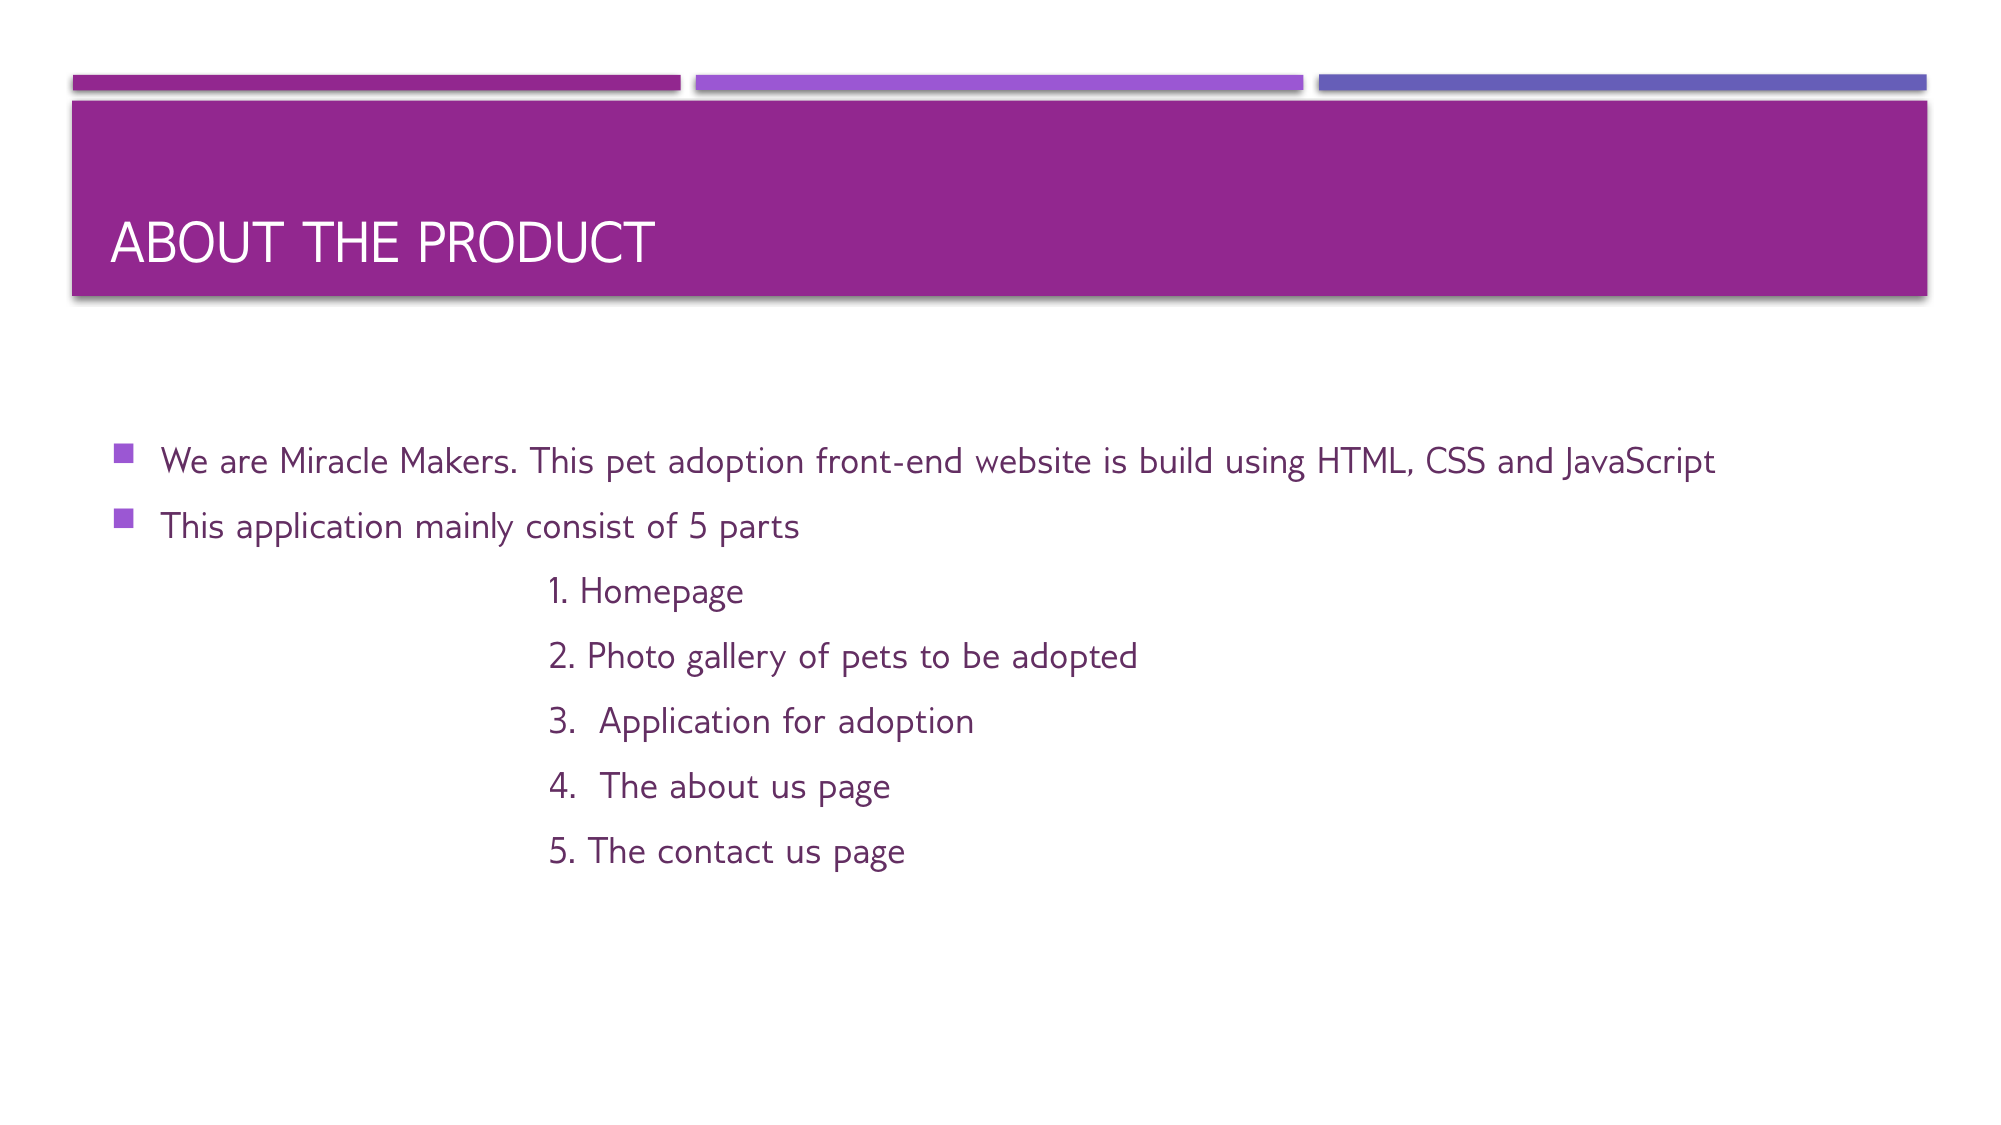

# About the product
We are Miracle Makers. This pet adoption front-end website is build using HTML, CSS and JavaScript
This application mainly consist of 5 parts
                                       1. Homepage
                                       2. Photo gallery of pets to be adopted
                                       3.  Application for adoption
                                       4.  The about us page
                                       5. The contact us page